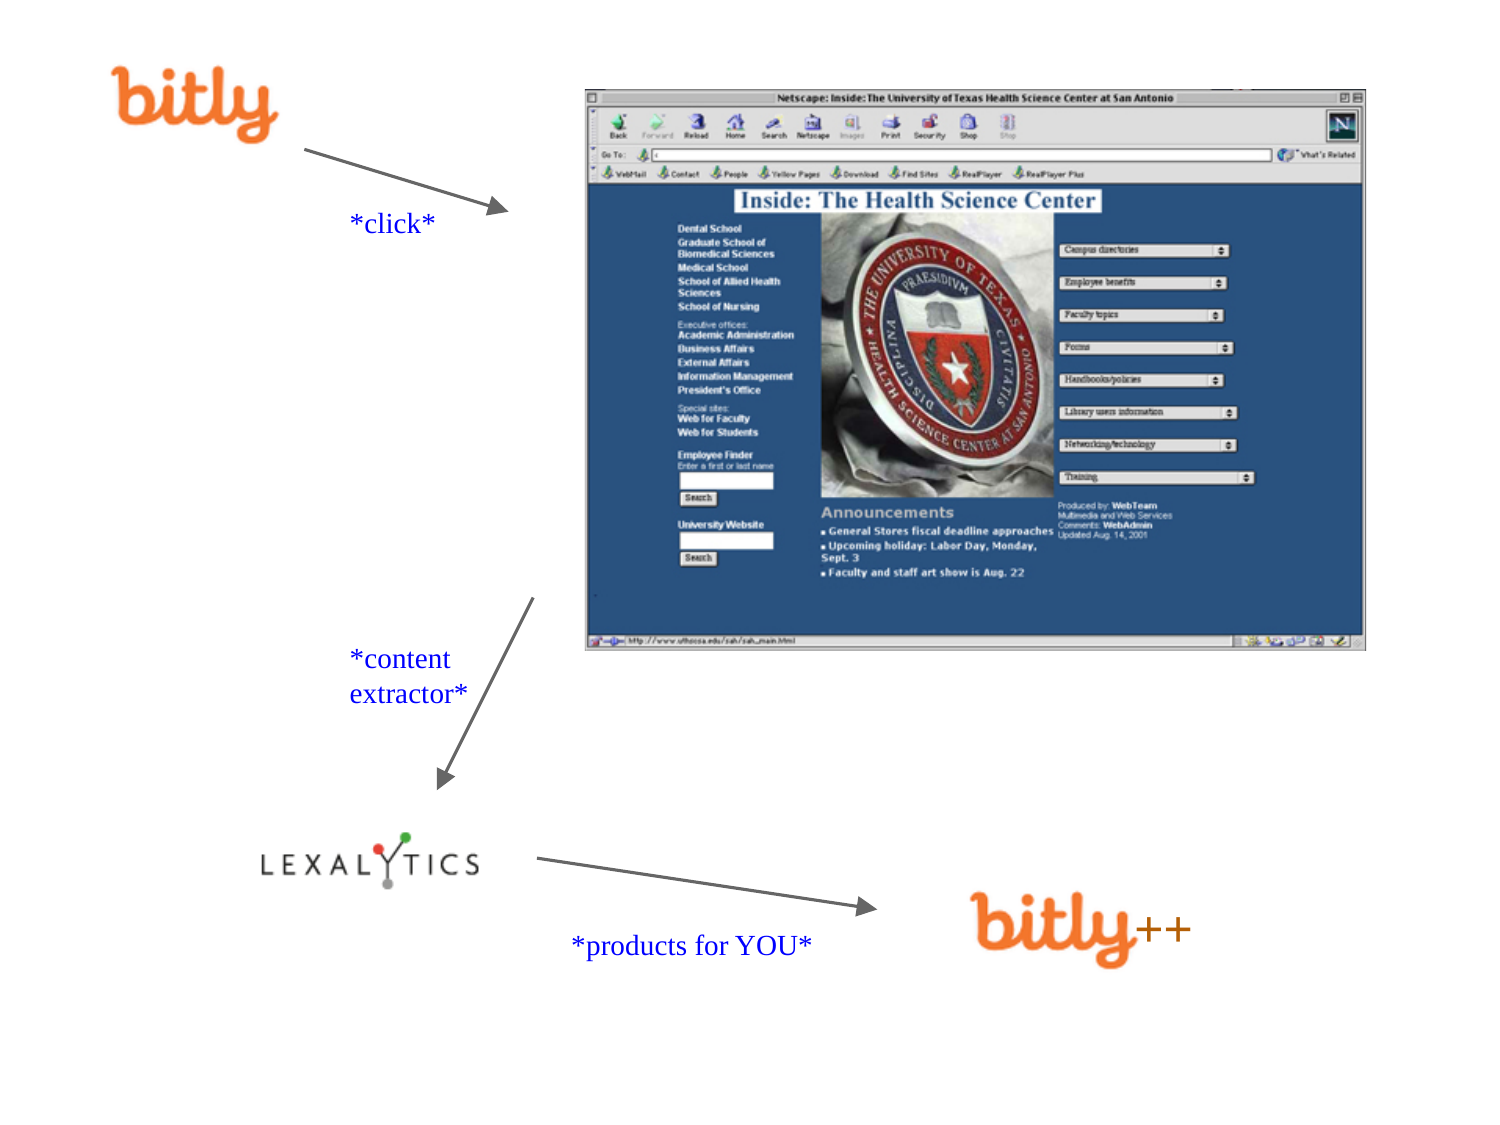

*click*
*content extractor*

++
*products for YOU*